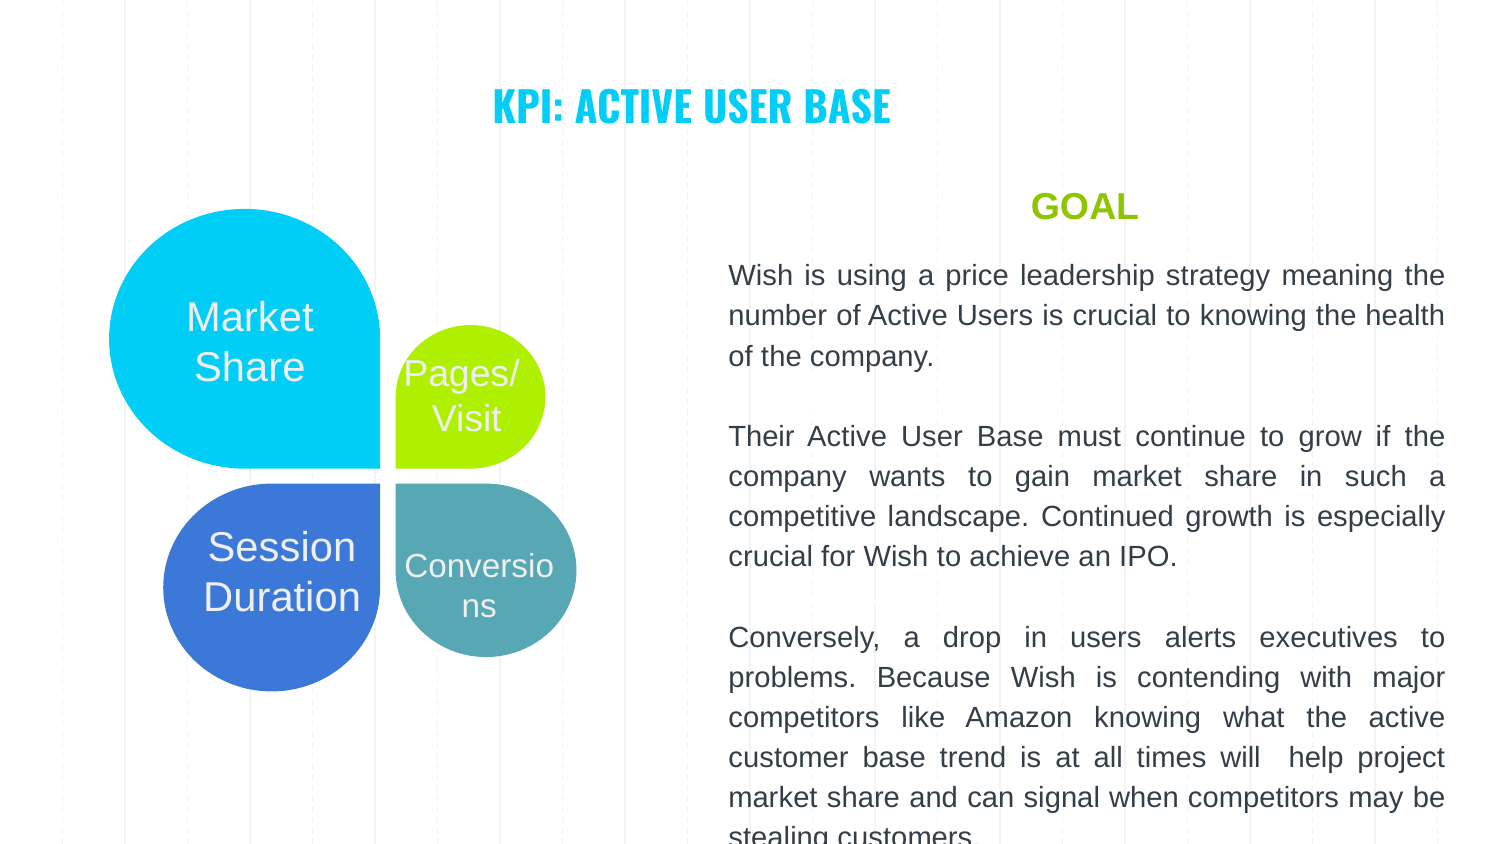

KPI: ACTIVE USER BASE
GOAL

Wish is using a price leadership strategy meaning the number of Active Users is crucial to knowing the health of the company.

Their Active User Base must continue to grow if the company wants to gain market share in such a competitive landscape. Continued growth is especially crucial for Wish to achieve an IPO.

Conversely, a drop in users alerts executives to problems. Because Wish is contending with major competitors like Amazon knowing what the active customer base trend is at all times will  help project market share and can signal when competitors may be stealing customers.
Market Share
Pages/
Visit

Session
Duration
Conversions

11